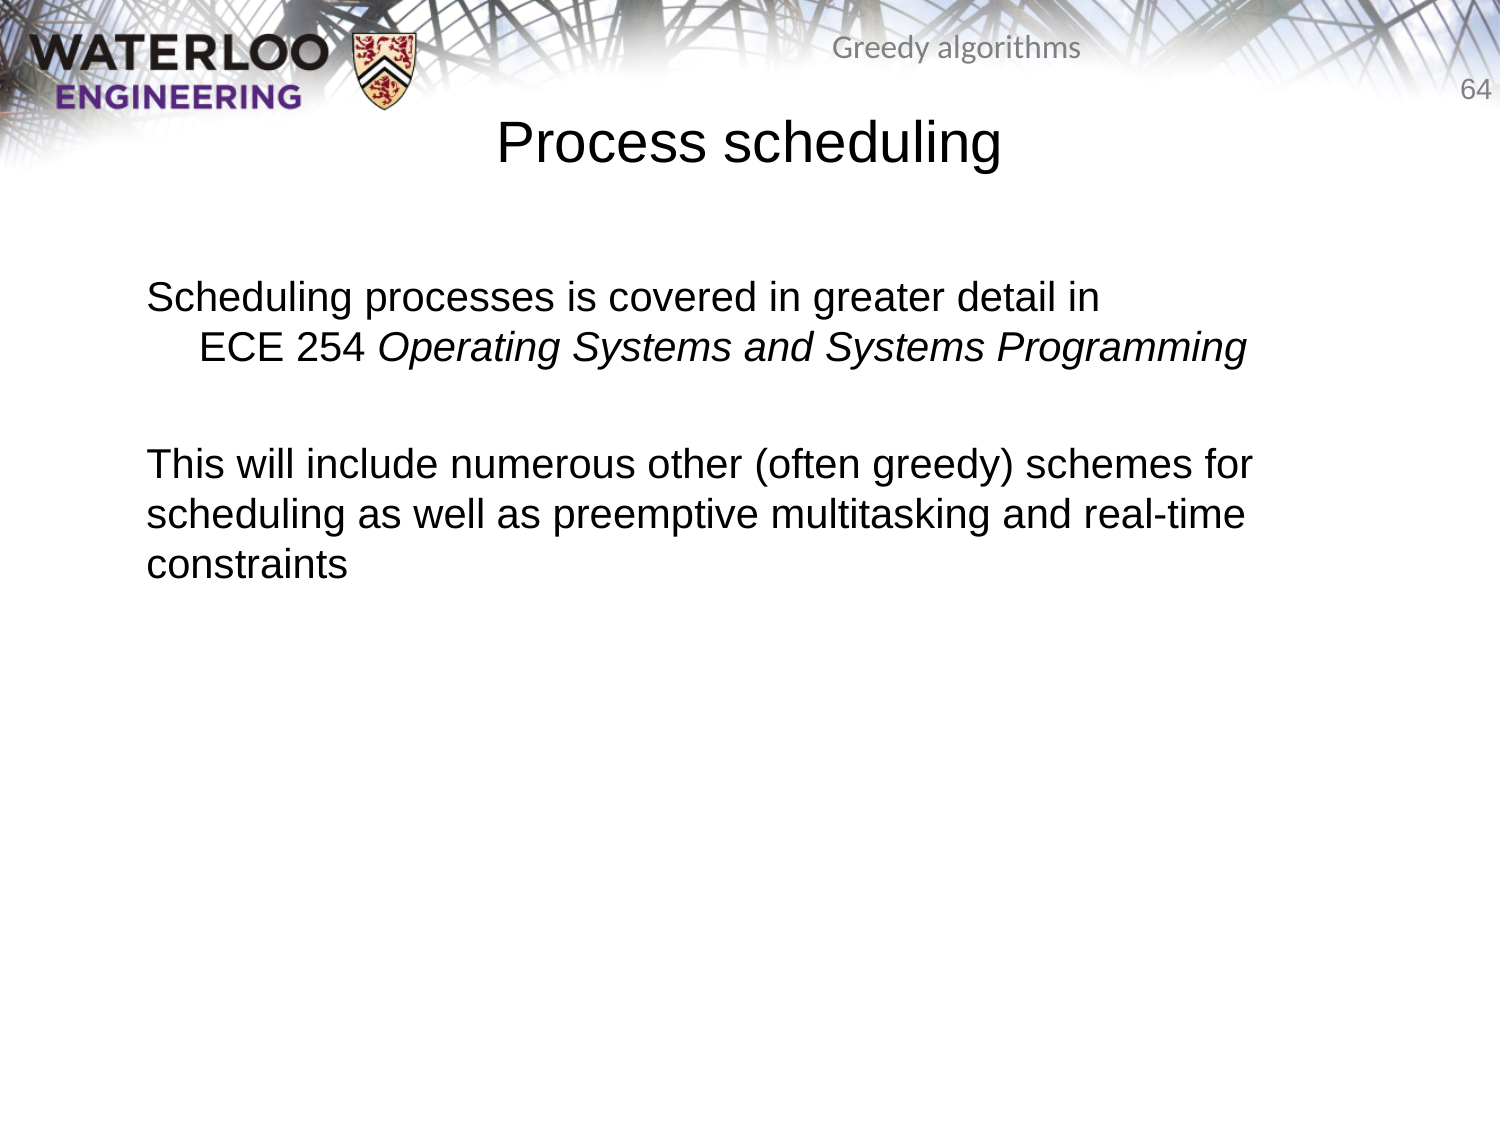

# Process scheduling
	Scheduling processes is covered in greater detail in
     ECE 254 Operating Systems and Systems Programming

	This will include numerous other (often greedy) schemes for scheduling as well as preemptive multitasking and real-time constraints